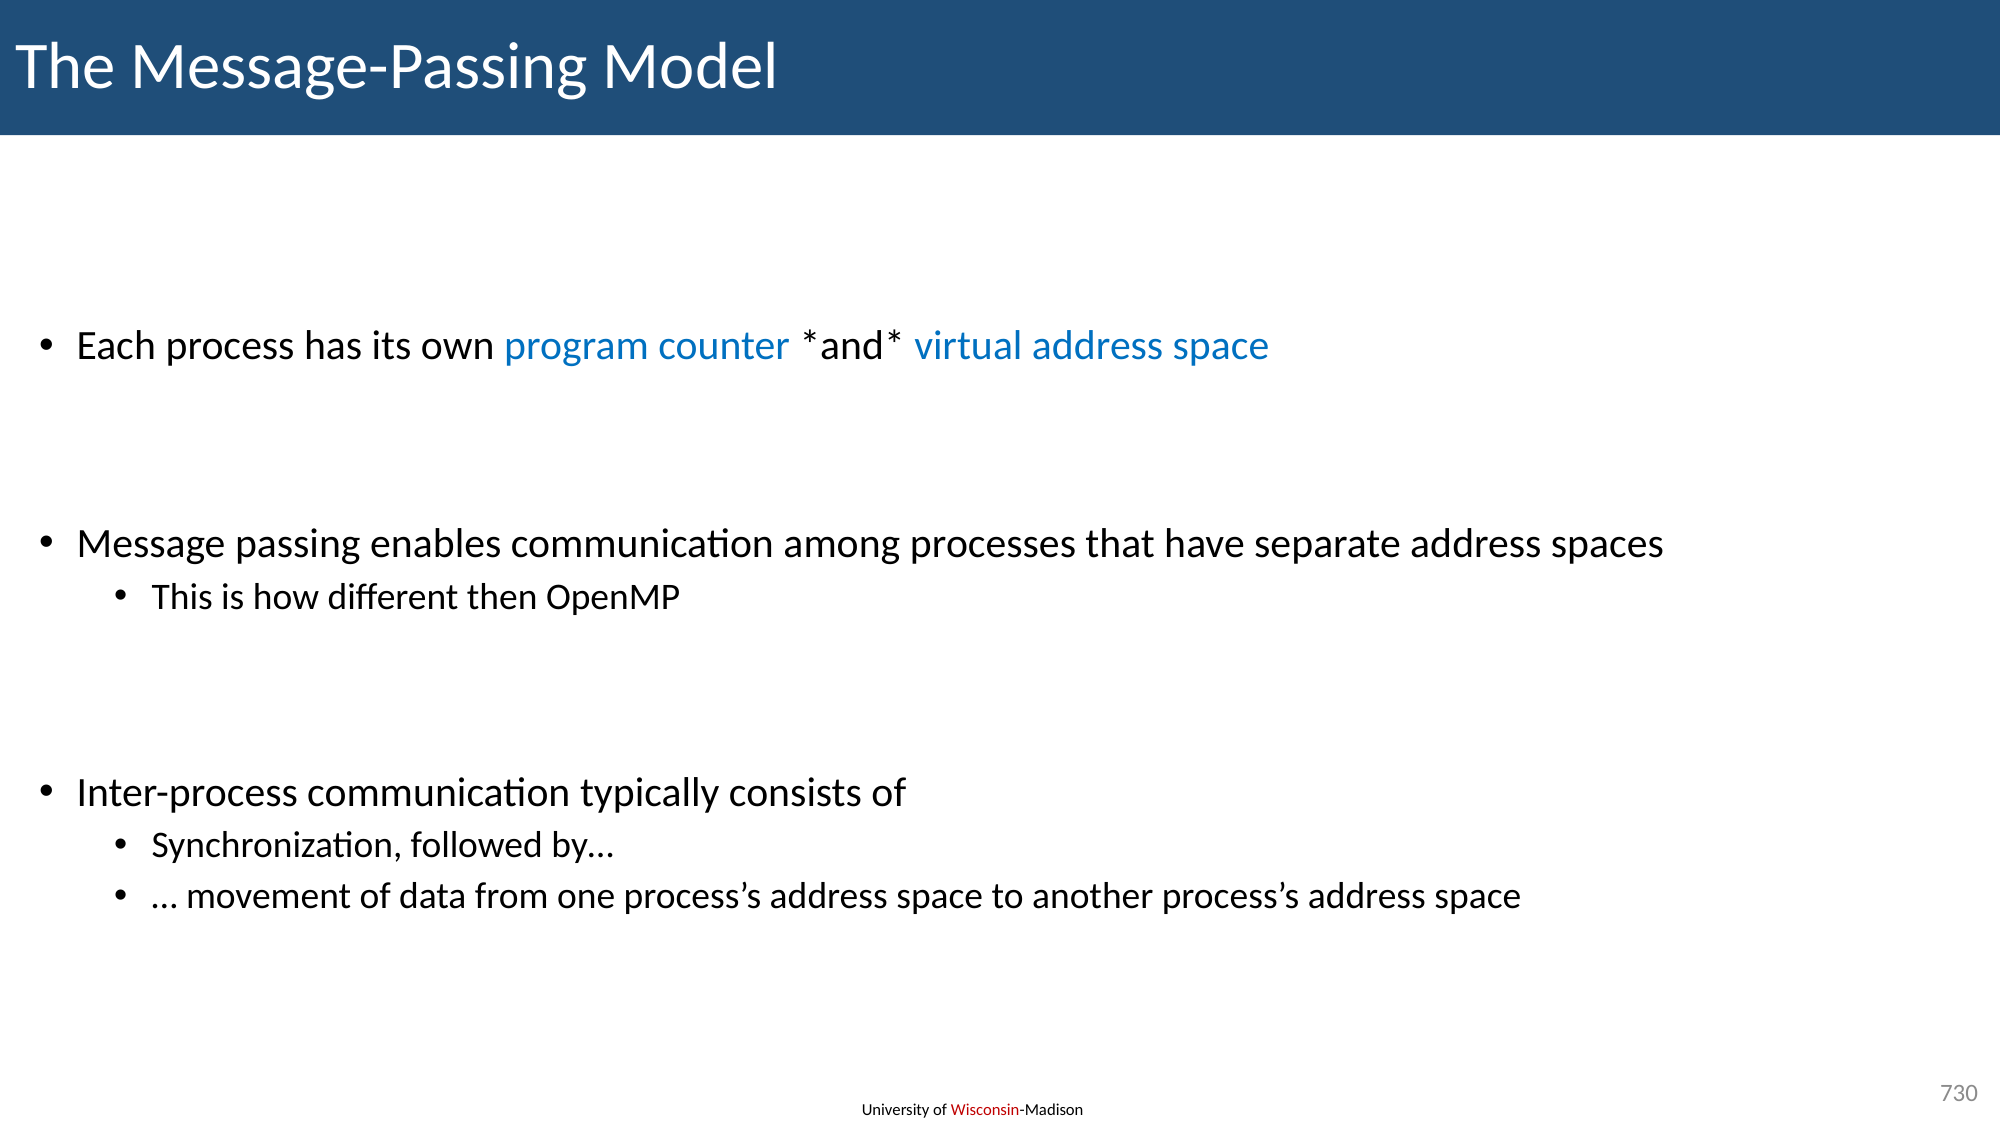

# The Message-Passing Model

Each process has its own program counter *and* virtual address space

Message passing enables communication among processes that have separate address spaces
This is how different then OpenMP

Inter-process communication typically consists of
Synchronization, followed by…
… movement of data from one process’s address space to another process’s address space

730